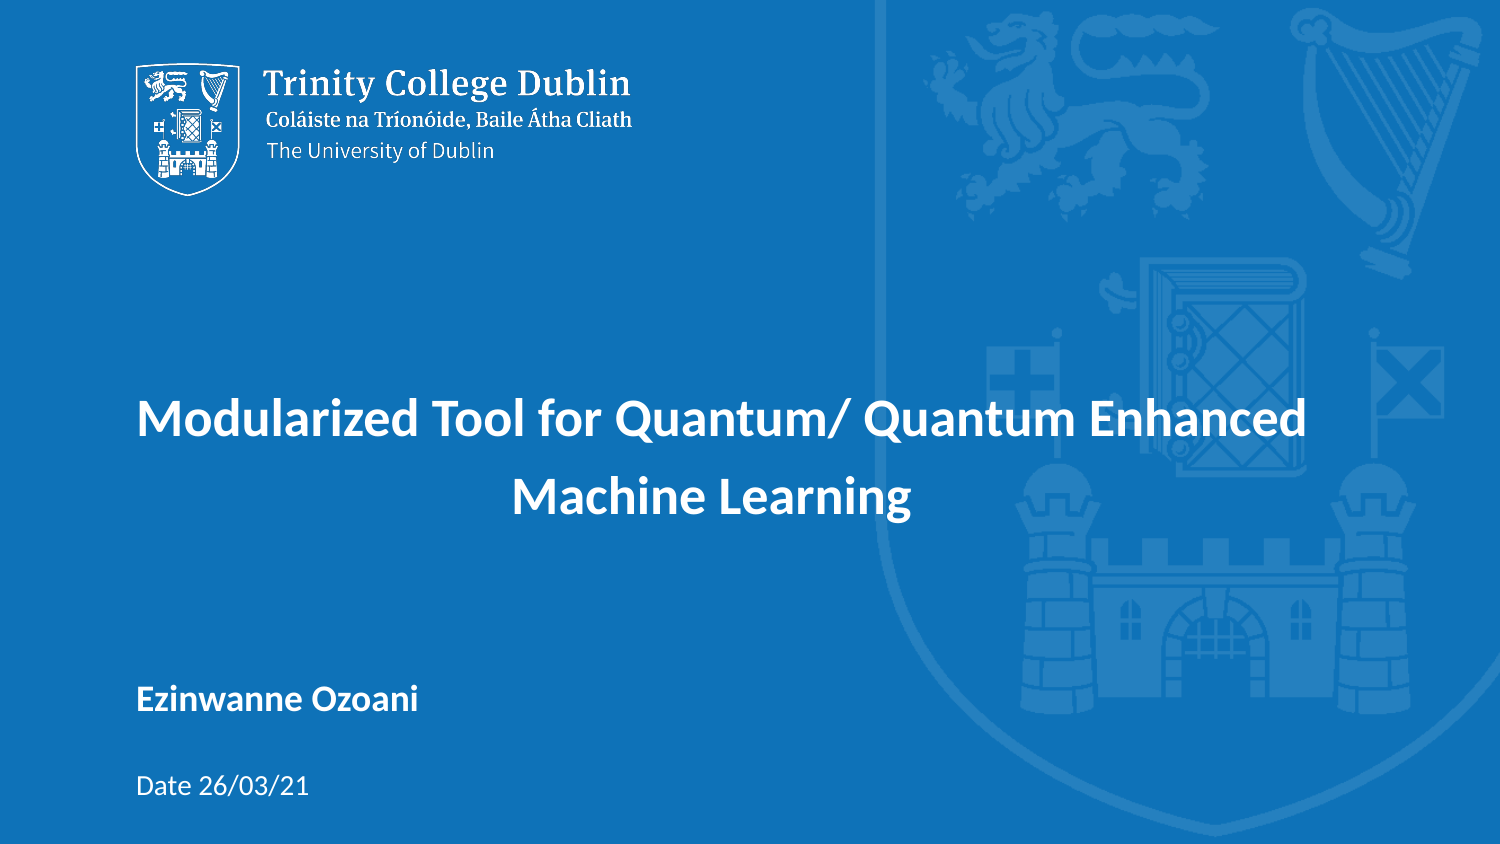

# Modularized Tool for Quantum/ Quantum Enhanced
Machine Learning
Ezinwanne Ozoani

Date 26/03/21